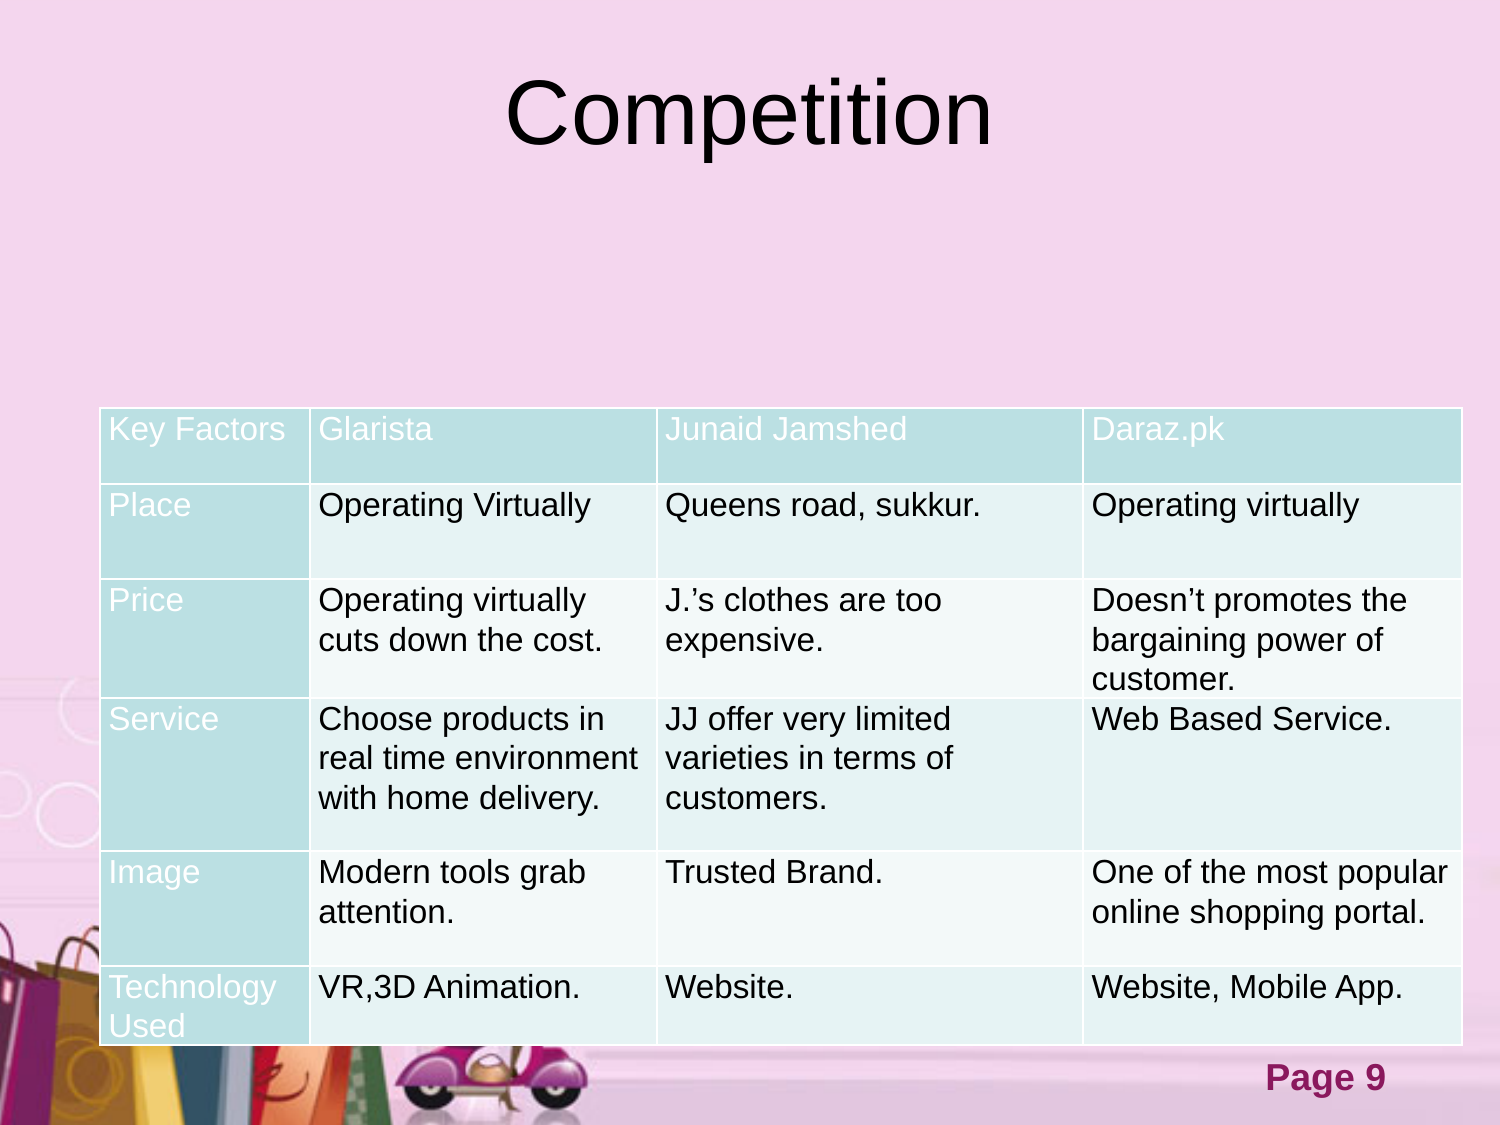

# Competition
| Key Factors | Glarista | Junaid Jamshed | Daraz.pk |
| --- | --- | --- | --- |
| Place | Operating Virtually | Queens road, sukkur. | Operating virtually |
| Price | Operating virtually cuts down the cost. | J.’s clothes are too expensive. | Doesn’t promotes the bargaining power of customer. |
| Service | Choose products in real time environment with home delivery. | JJ offer very limited varieties in terms of customers. | Web Based Service. |
| Image | Modern tools grab attention. | Trusted Brand. | One of the most popular online shopping portal. |
| Technology Used | VR,3D Animation. | Website. | Website, Mobile App. |